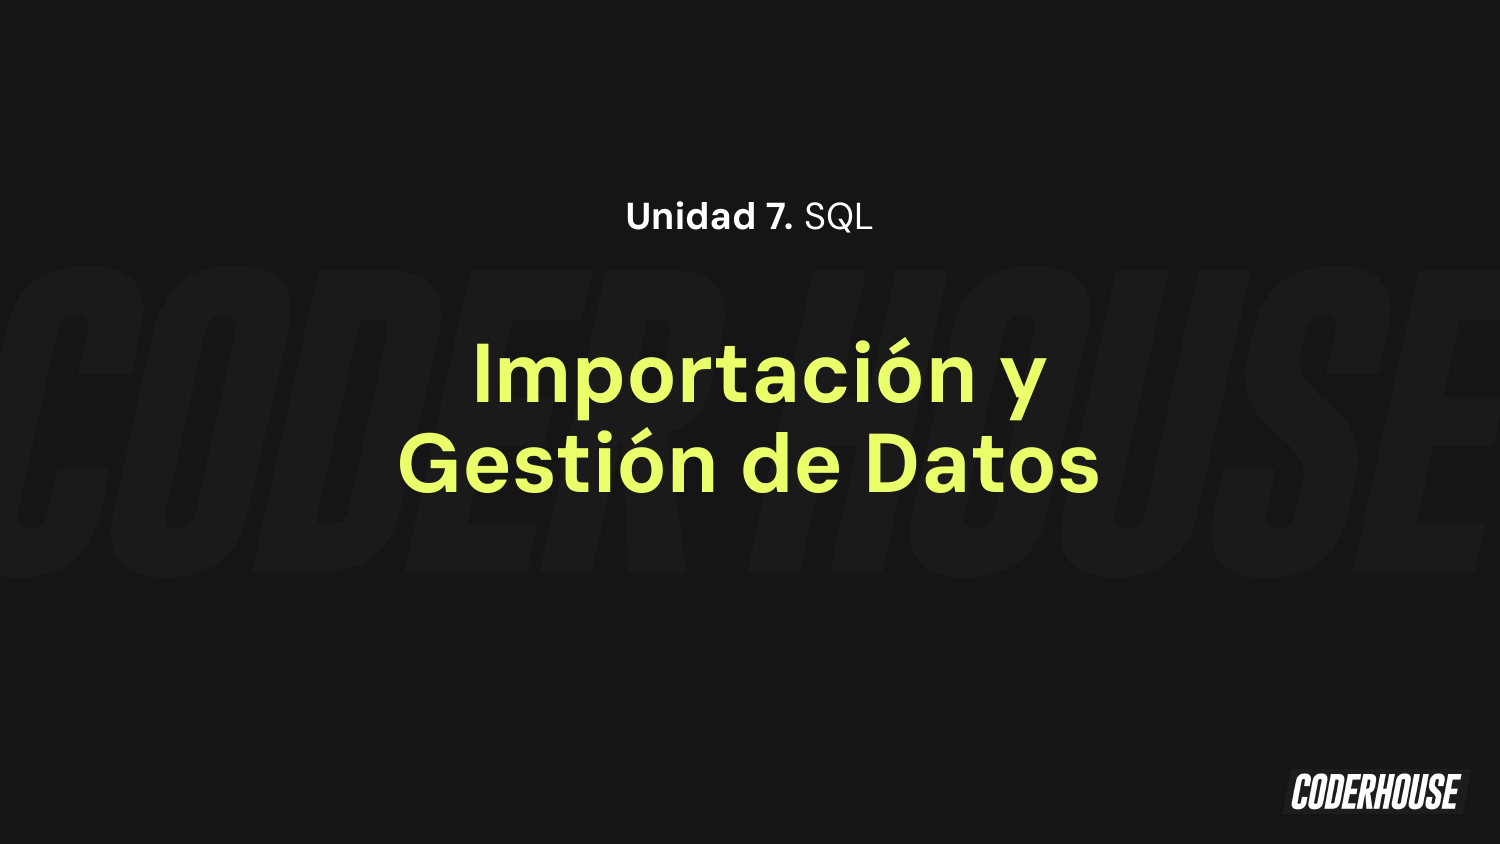

Unidad 7. SQL
 Importación y Gestión de Datos